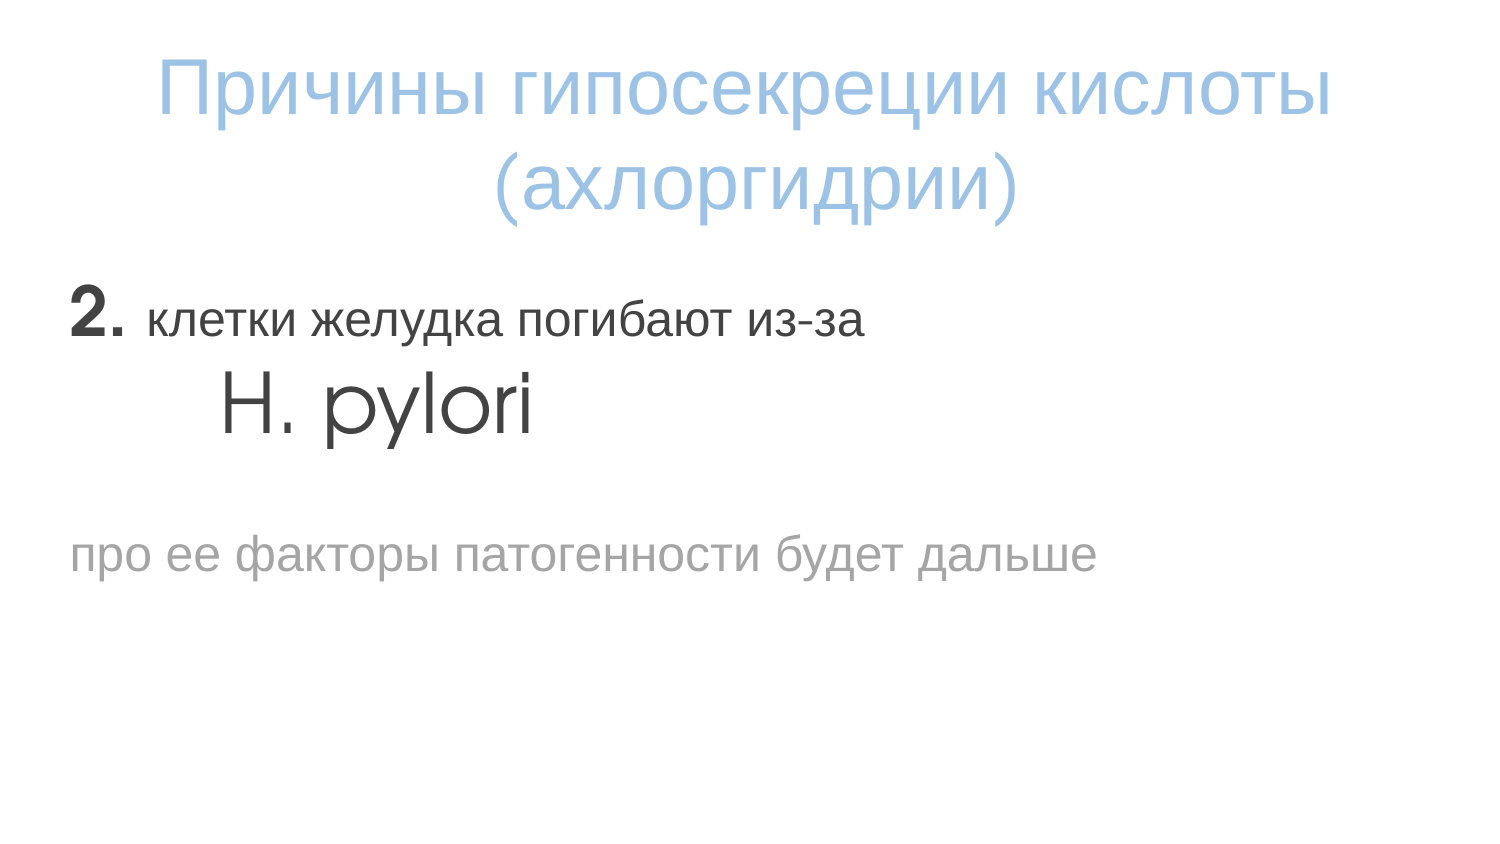

Причины гипосекреции кислоты
(ахлоргидрии)
2. клетки желудка погибают из-за
	H. pylori
про ее факторы патогенности будет дальше